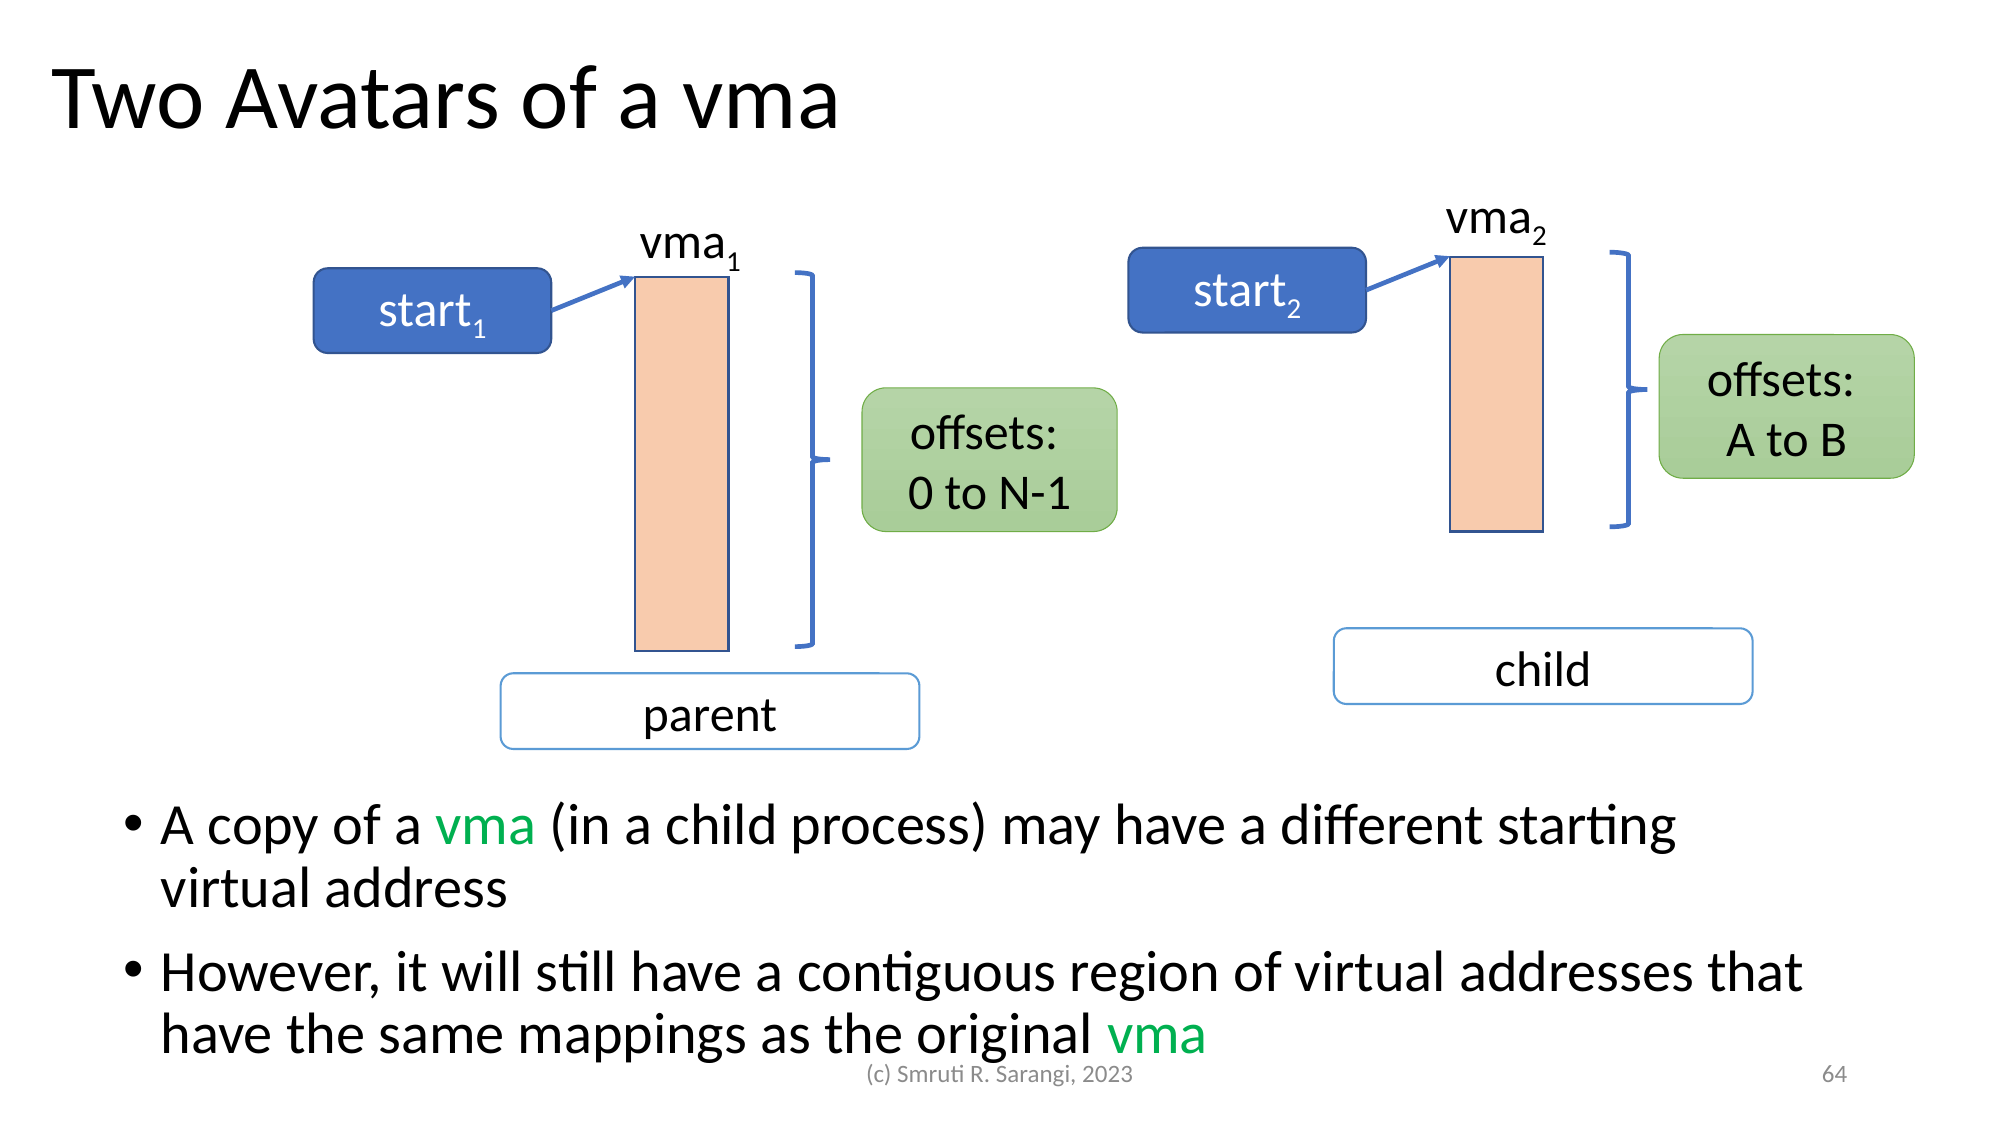

# Two Avatars of a vma
vma2
vma1
start2

start1

offsets:
A to B
offsets:
0 to N-1
child
parent
A copy of a vma (in a child process) may have a different starting virtual address
However, it will still have a contiguous region of virtual addresses that have the same mappings as the original vma

(c) Smruti R. Sarangi, 2023
64